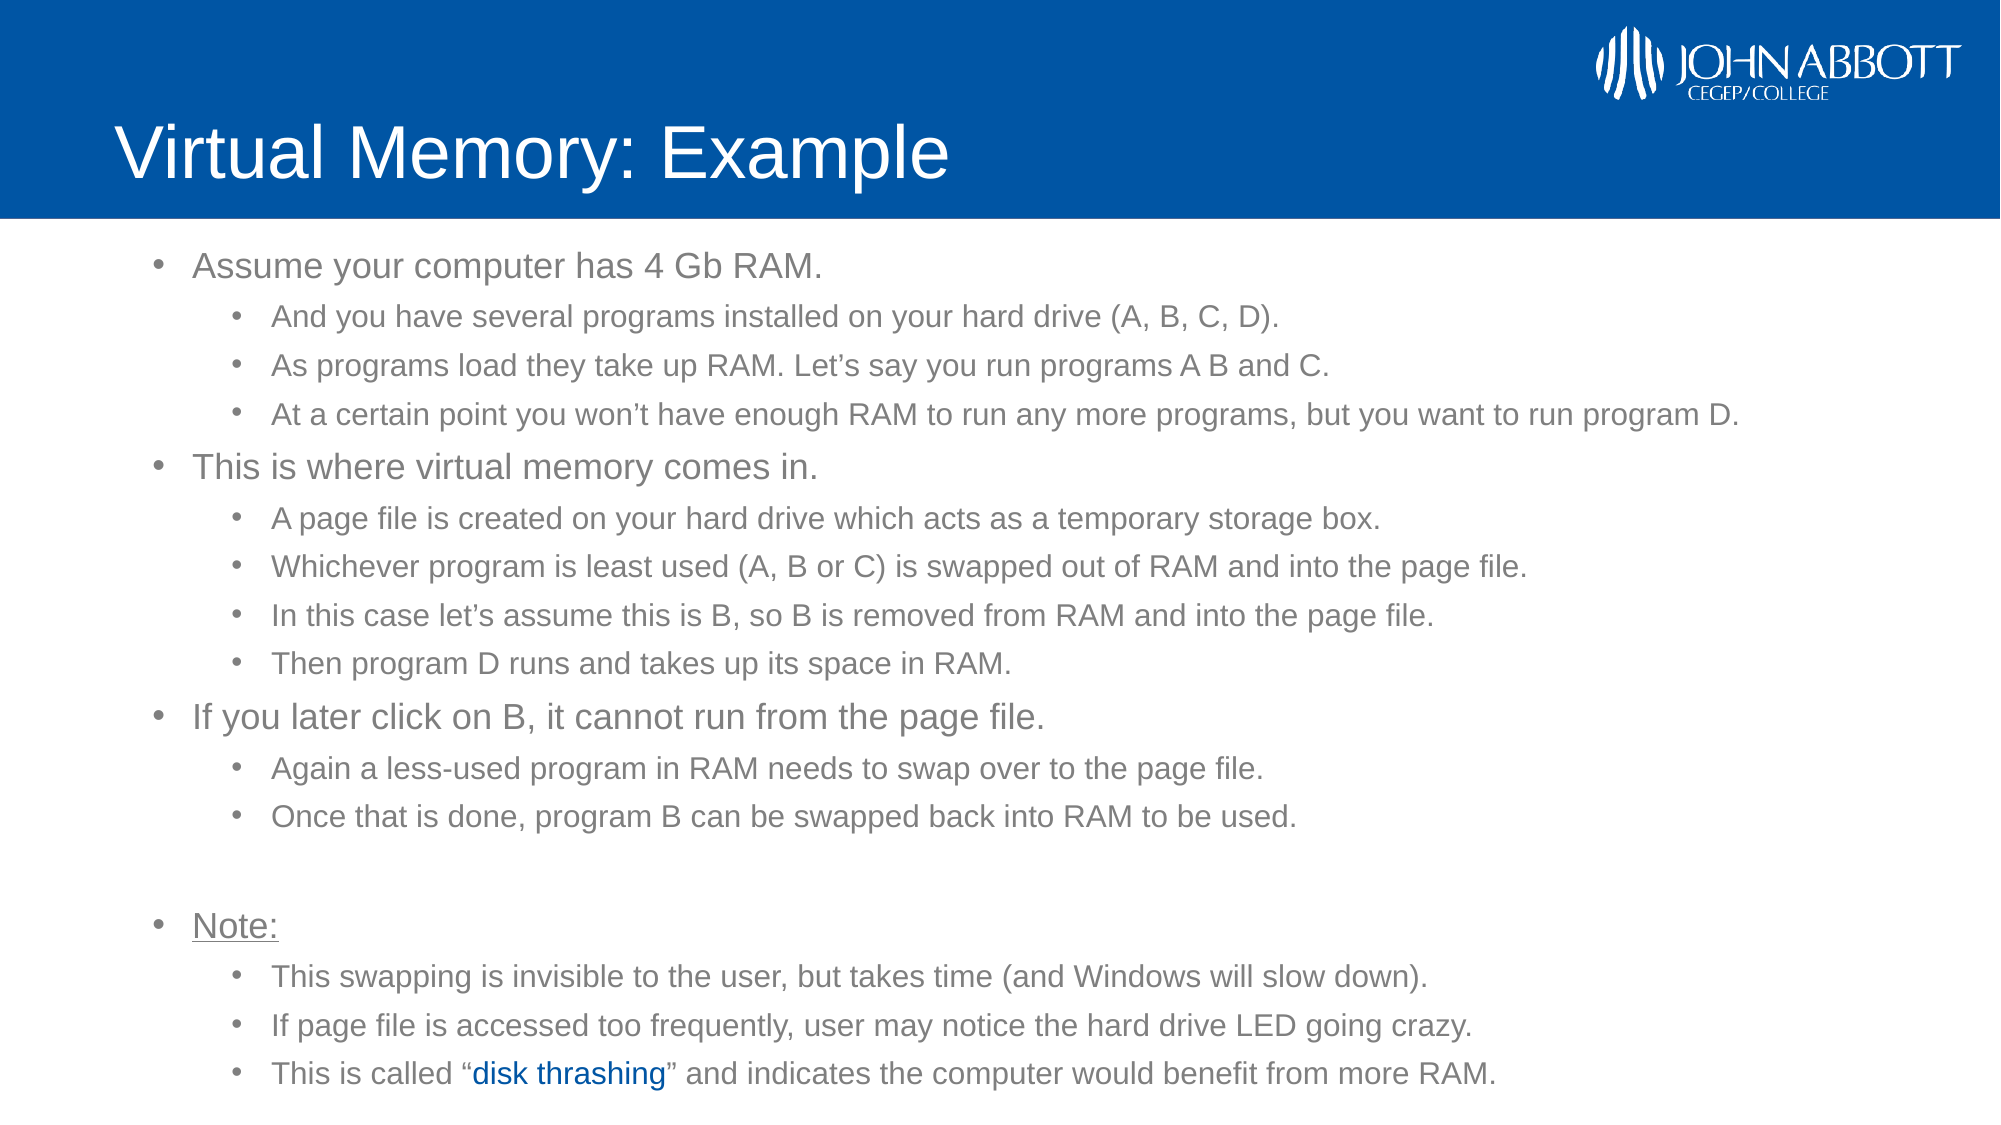

# Virtual Memory: Example
Assume your computer has 4 Gb RAM.
And you have several programs installed on your hard drive (A, B, C, D).
As programs load they take up RAM. Let’s say you run programs A B and C.
At a certain point you won’t have enough RAM to run any more programs, but you want to run program D.
This is where virtual memory comes in.
A page file is created on your hard drive which acts as a temporary storage box.
Whichever program is least used (A, B or C) is swapped out of RAM and into the page file.
In this case let’s assume this is B, so B is removed from RAM and into the page file.
Then program D runs and takes up its space in RAM.
If you later click on B, it cannot run from the page file.
Again a less-used program in RAM needs to swap over to the page file.
Once that is done, program B can be swapped back into RAM to be used.

Note:
This swapping is invisible to the user, but takes time (and Windows will slow down).
If page file is accessed too frequently, user may notice the hard drive LED going crazy.
This is called “disk thrashing” and indicates the computer would benefit from more RAM.